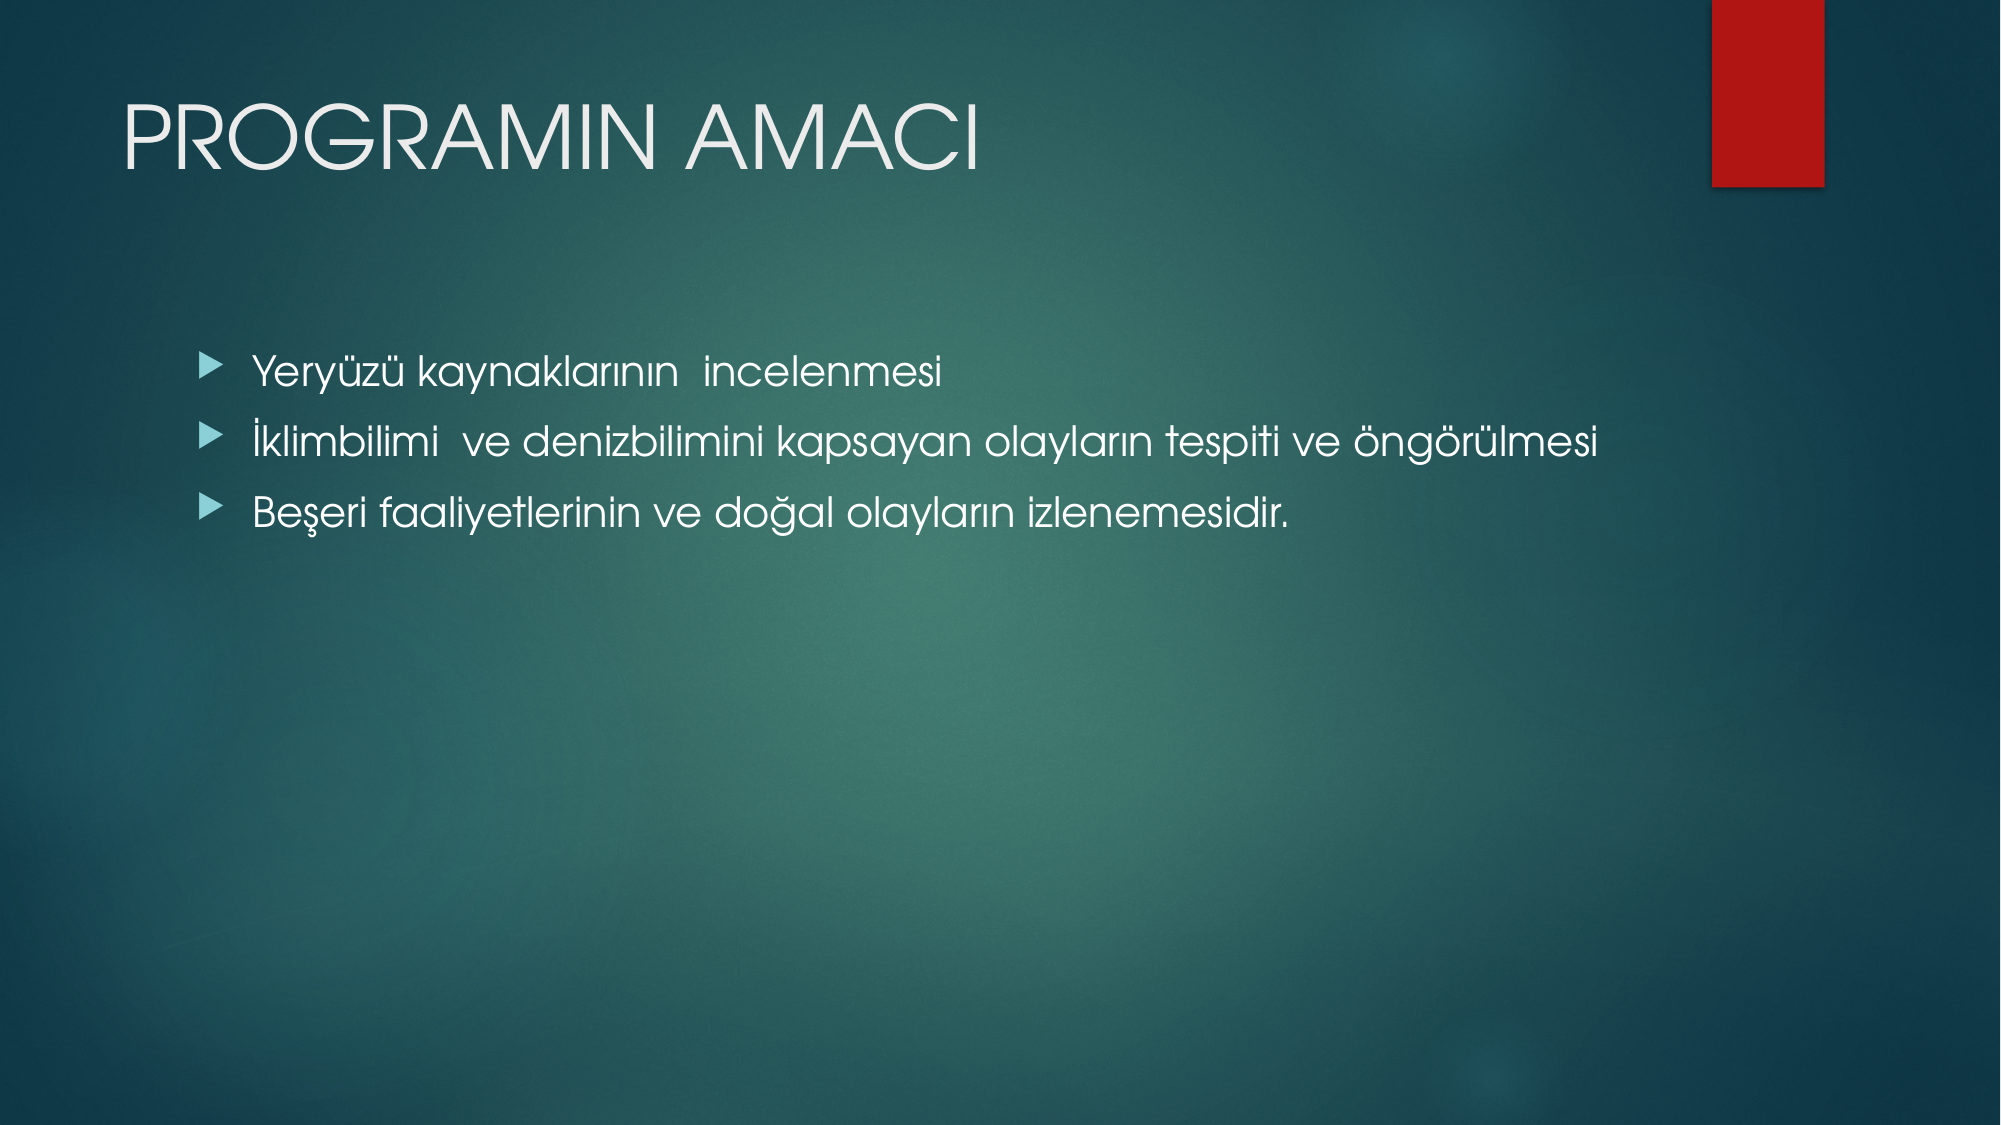

# PROGRAMIN AMACI
Yeryüzü kaynaklarının  incelenmesi
İklimbilimi  ve denizbilimini kapsayan olayların tespiti ve öngörülmesi
Beşeri faaliyetlerinin ve doğal olayların izlenemesidir.